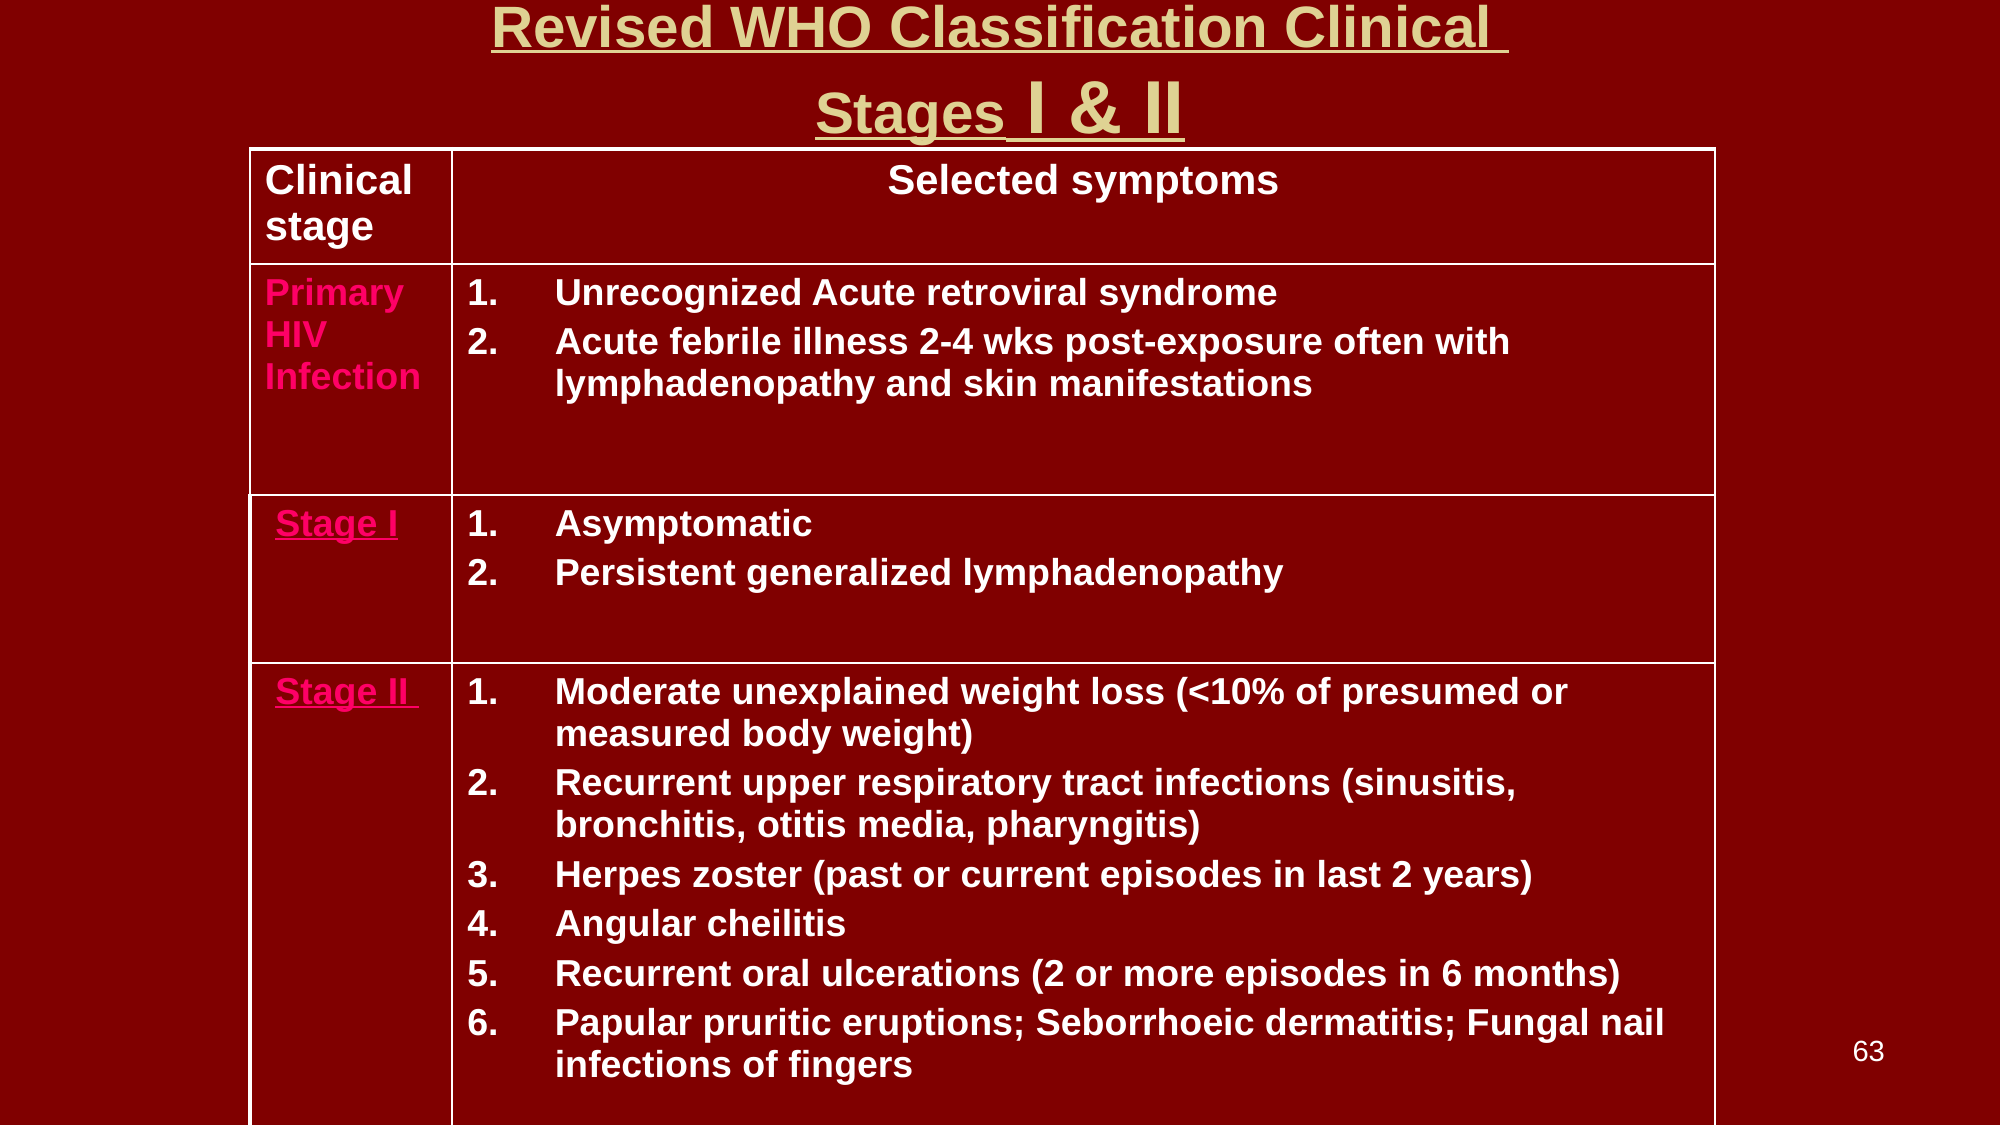

Revised WHO Classification Clinical
Stages I & II
| Clinical stage | Selected symptoms |  |
| --- | --- | --- |
| Primary HIV Infection | Unrecognized Acute retroviral syndrome Acute febrile illness 2-4 wks post-exposure often with lymphadenopathy and skin manifestations |  |
| Stage I | Asymptomatic Persistent generalized lymphadenopathy |  |
| Stage II | Moderate unexplained weight loss (<10% of presumed or measured body weight) Recurrent upper respiratory tract infections (sinusitis, bronchitis, otitis media, pharyngitis) Herpes zoster (past or current episodes in last 2 years) Angular cheilitis Recurrent oral ulcerations (2 or more episodes in 6 months) Papular pruritic eruptions; Seborrhoeic dermatitis; Fungal nail infections of fingers |  |
63